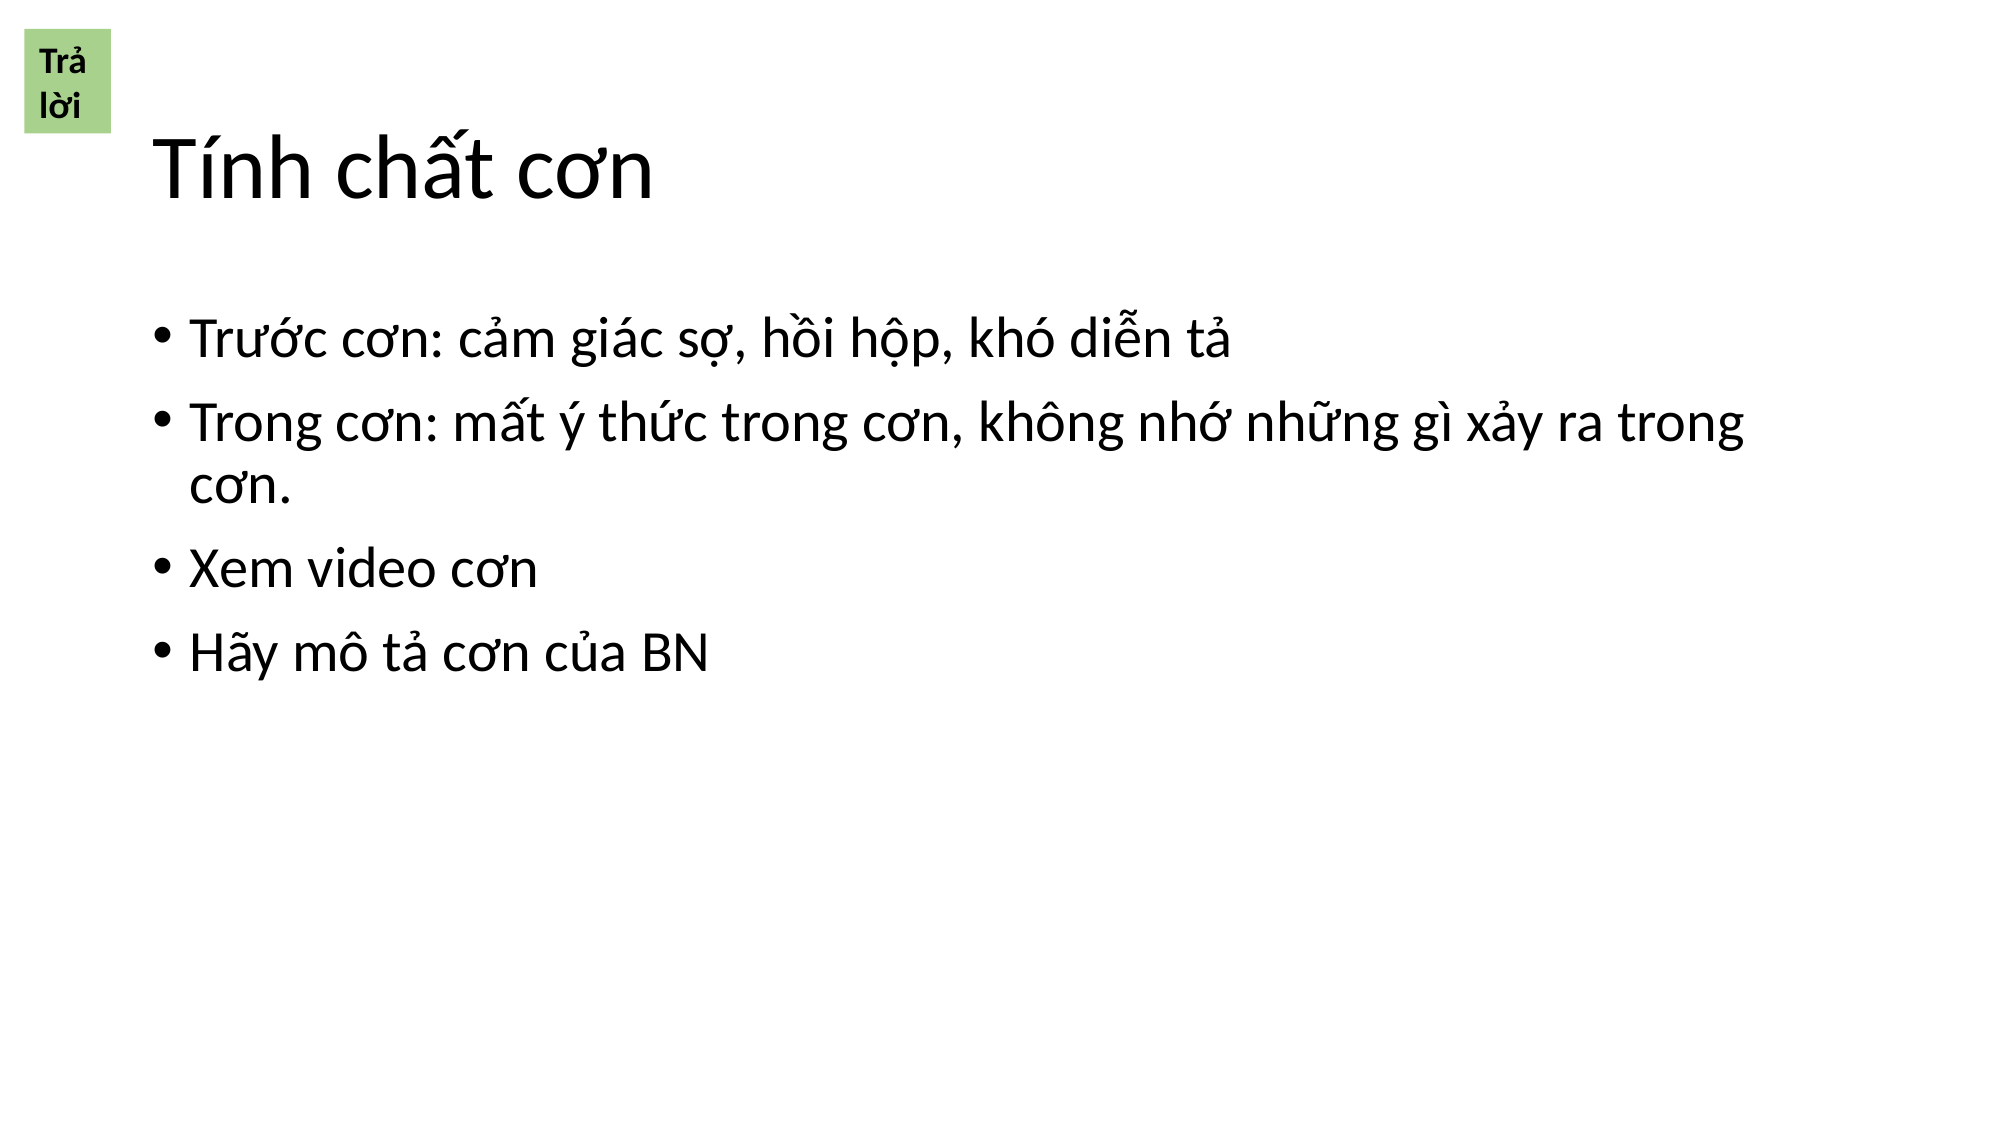

Trả lời
# Tính chất cơn
Trước cơn: cảm giác sợ, hồi hộp, khó diễn tả
Trong cơn: mất ý thức trong cơn, không nhớ những gì xảy ra trong cơn.
Xem video cơn
Hãy mô tả cơn của BN